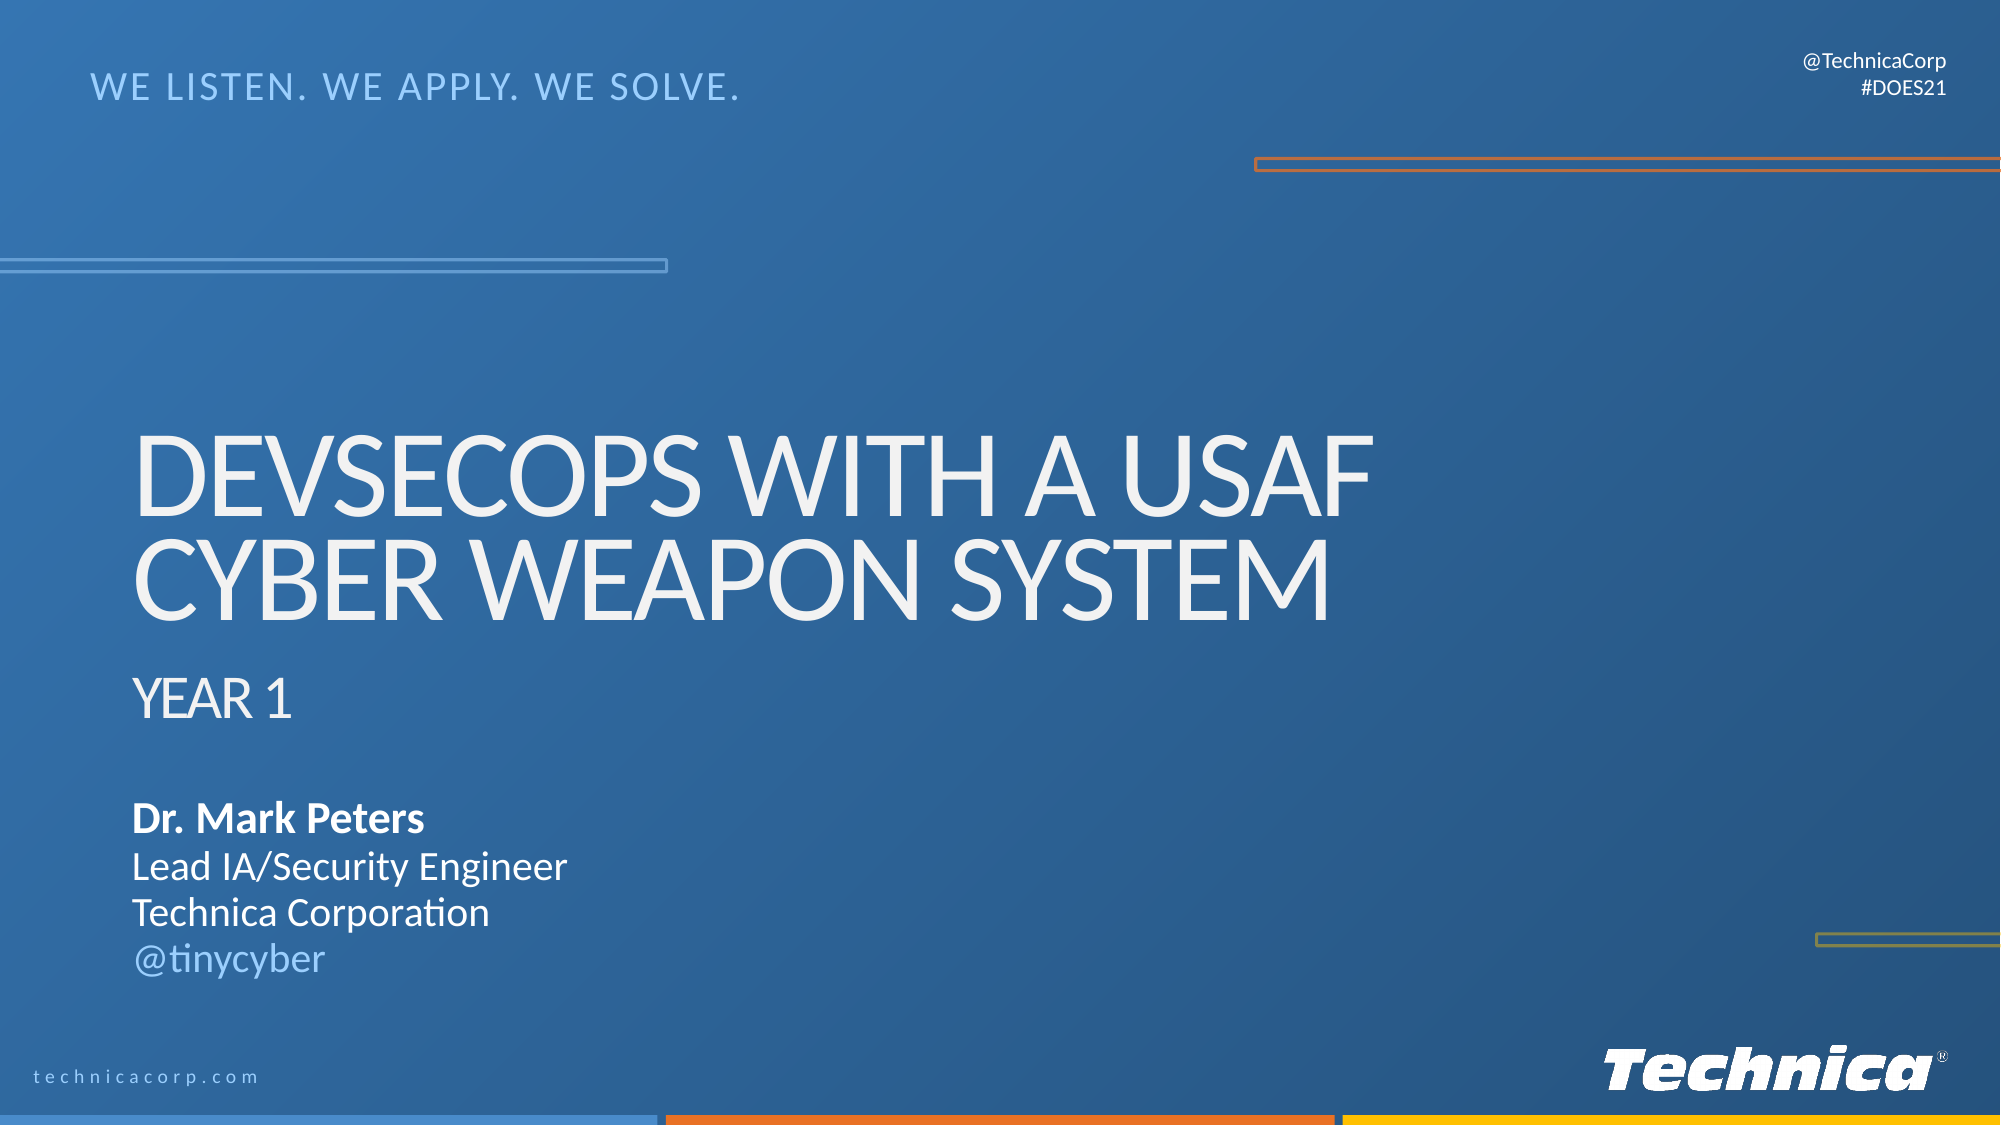

@TechnicaCorp
#DOES21
# DevSecOps with a USAF Cyber Weapon System
Year 1
Dr. Mark Peters
Lead IA/Security Engineer
Technica Corporation
@tinycyber